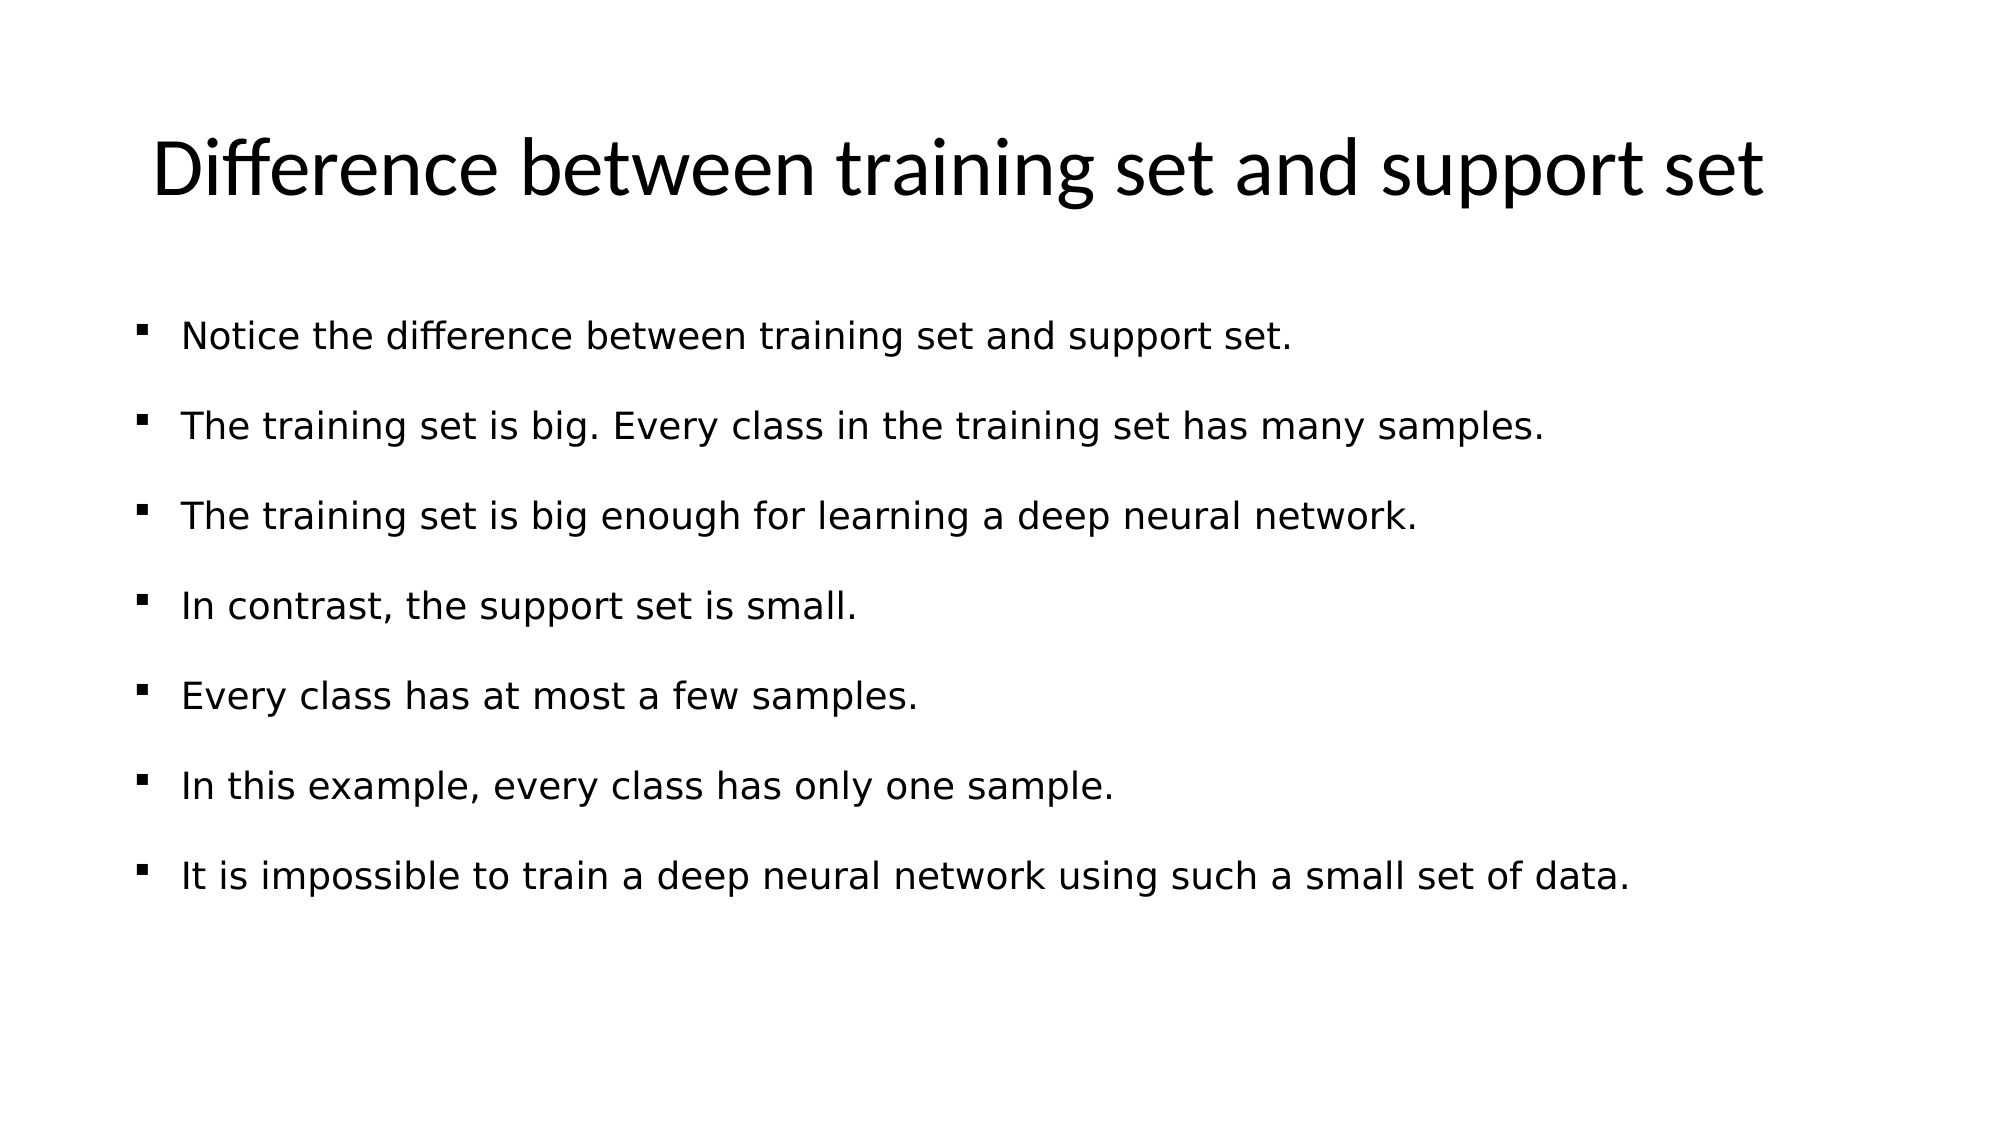

# Difference between training set and support set
Notice the difference between training set and support set.

The training set is big. Every class in the training set has many samples.

The training set is big enough for learning a deep neural network.

In contrast, the support set is small.

Every class has at most a few samples.

In this example, every class has only one sample.

It is impossible to train a deep neural network using such a small set of data.